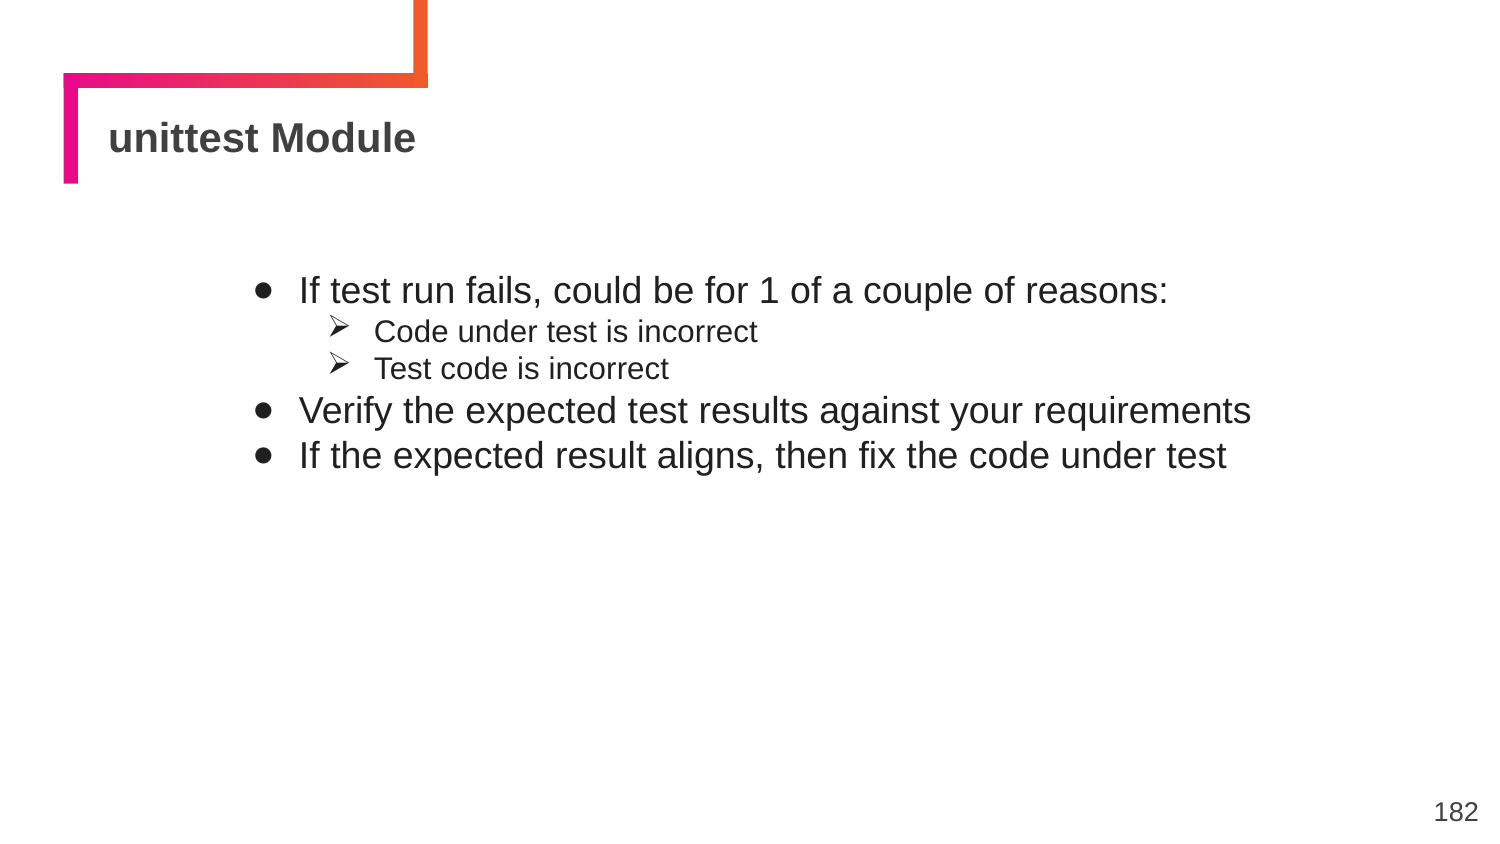

# unittest Module

If test run fails, could be for 1 of a couple of reasons:
Code under test is incorrect
Test code is incorrect
Verify the expected test results against your requirements
If the expected result aligns, then fix the code under test

182